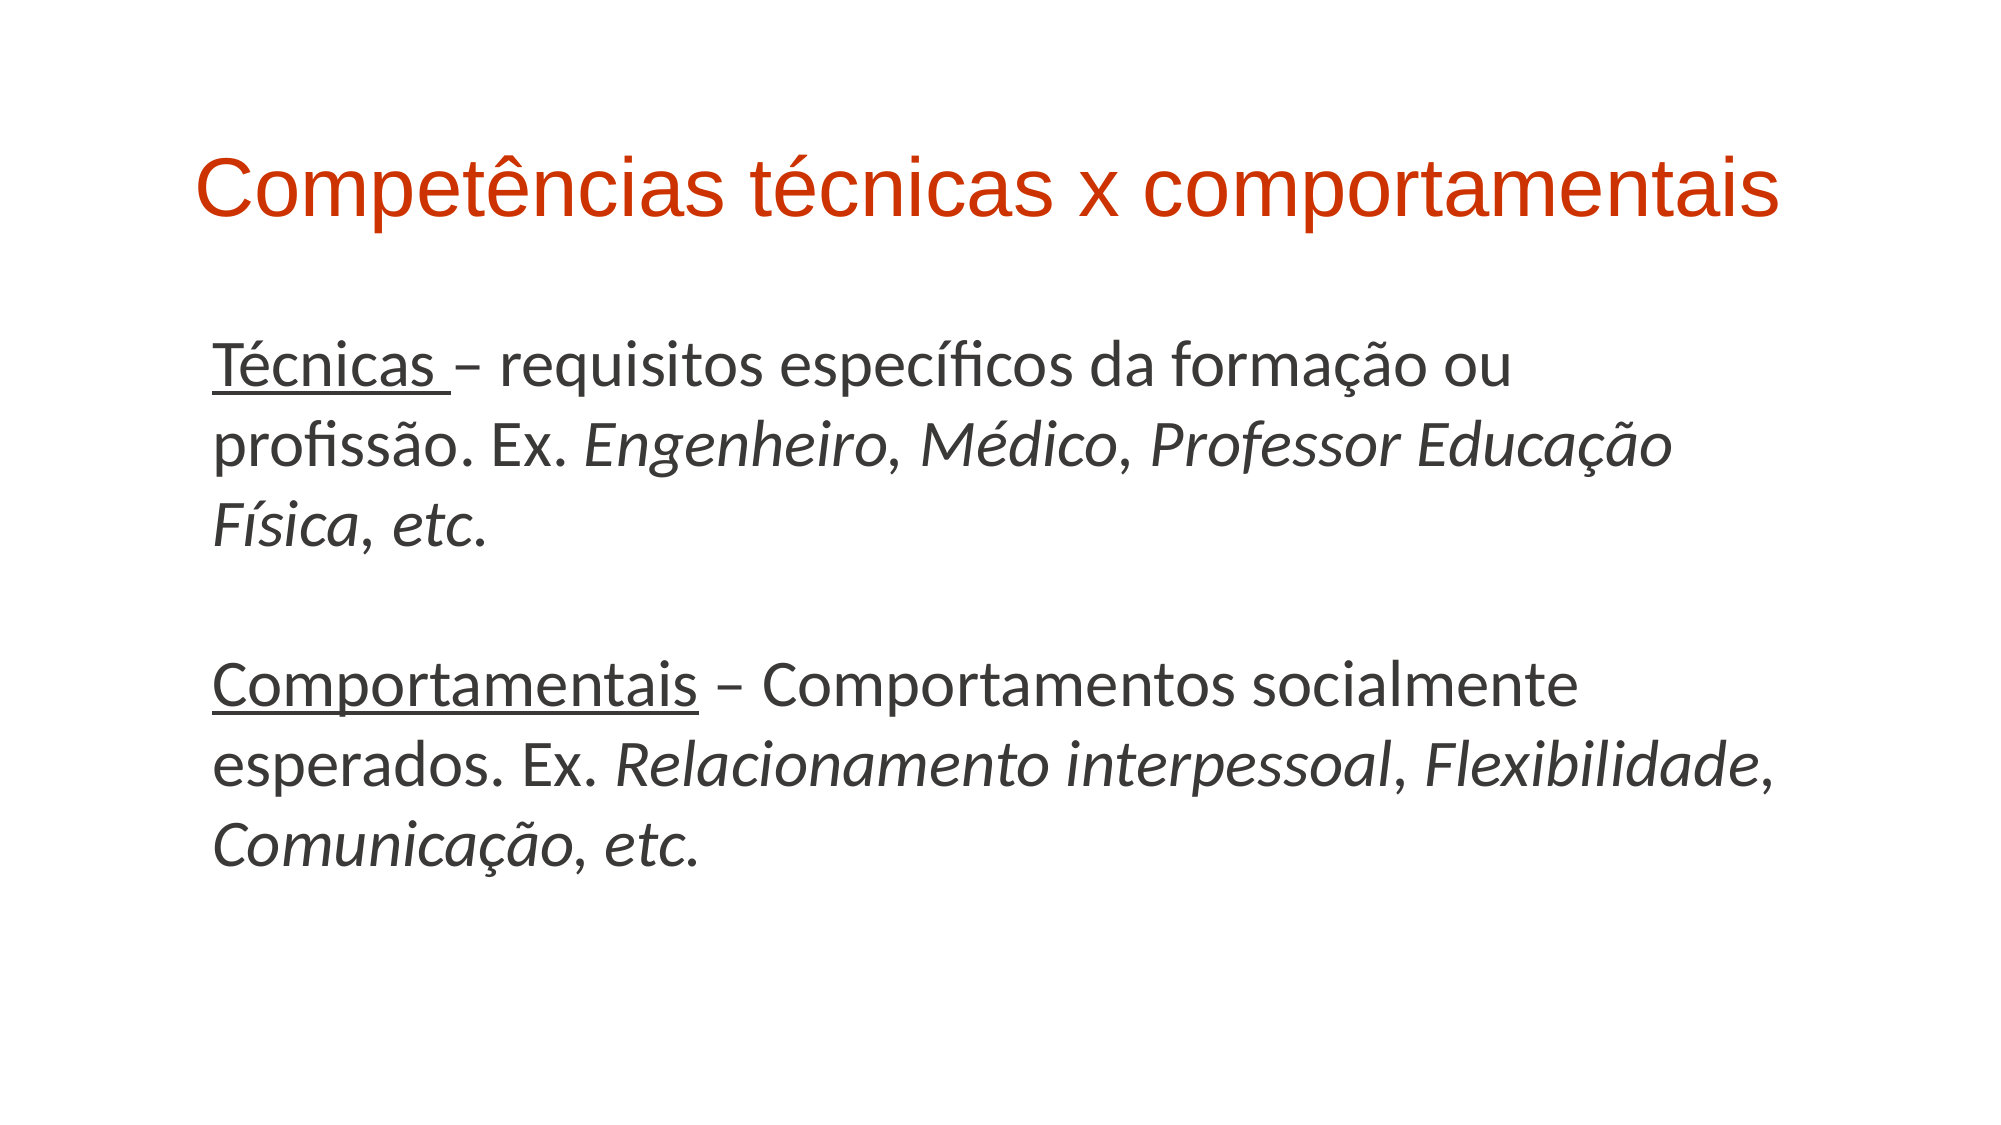

Competências técnicas x comportamentais
Técnicas – requisitos específicos da formação ou profissão. Ex. Engenheiro, Médico, Professor Educação Física, etc.

Comportamentais – Comportamentos socialmente esperados. Ex. Relacionamento interpessoal, Flexibilidade, Comunicação, etc.